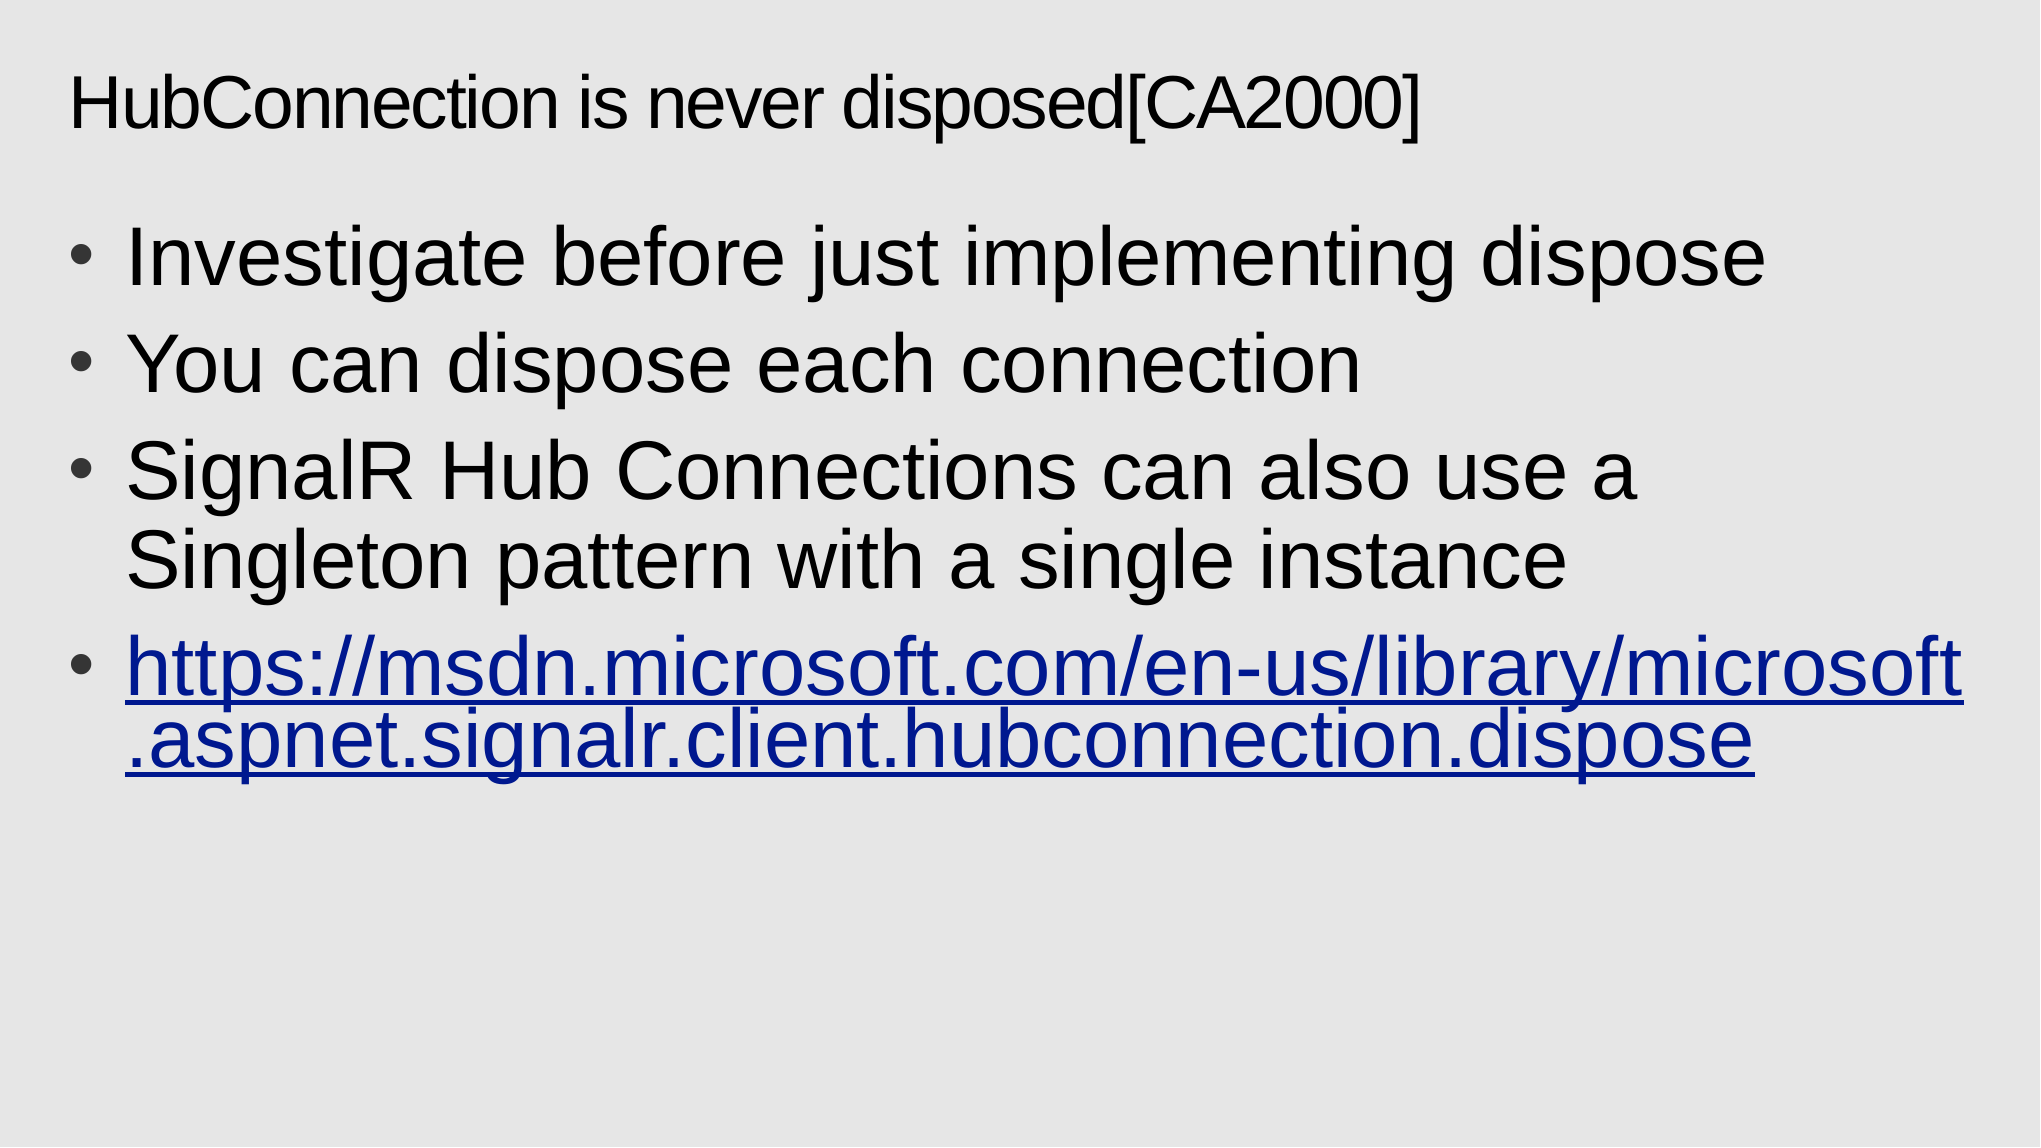

# HubConnection is never disposed[CA2000]
Investigate before just implementing dispose
You can dispose each connection
SignalR Hub Connections can also use a Singleton pattern with a single instance
https://msdn.microsoft.com/en-us/library/microsoft.aspnet.signalr.client.hubconnection.dispose